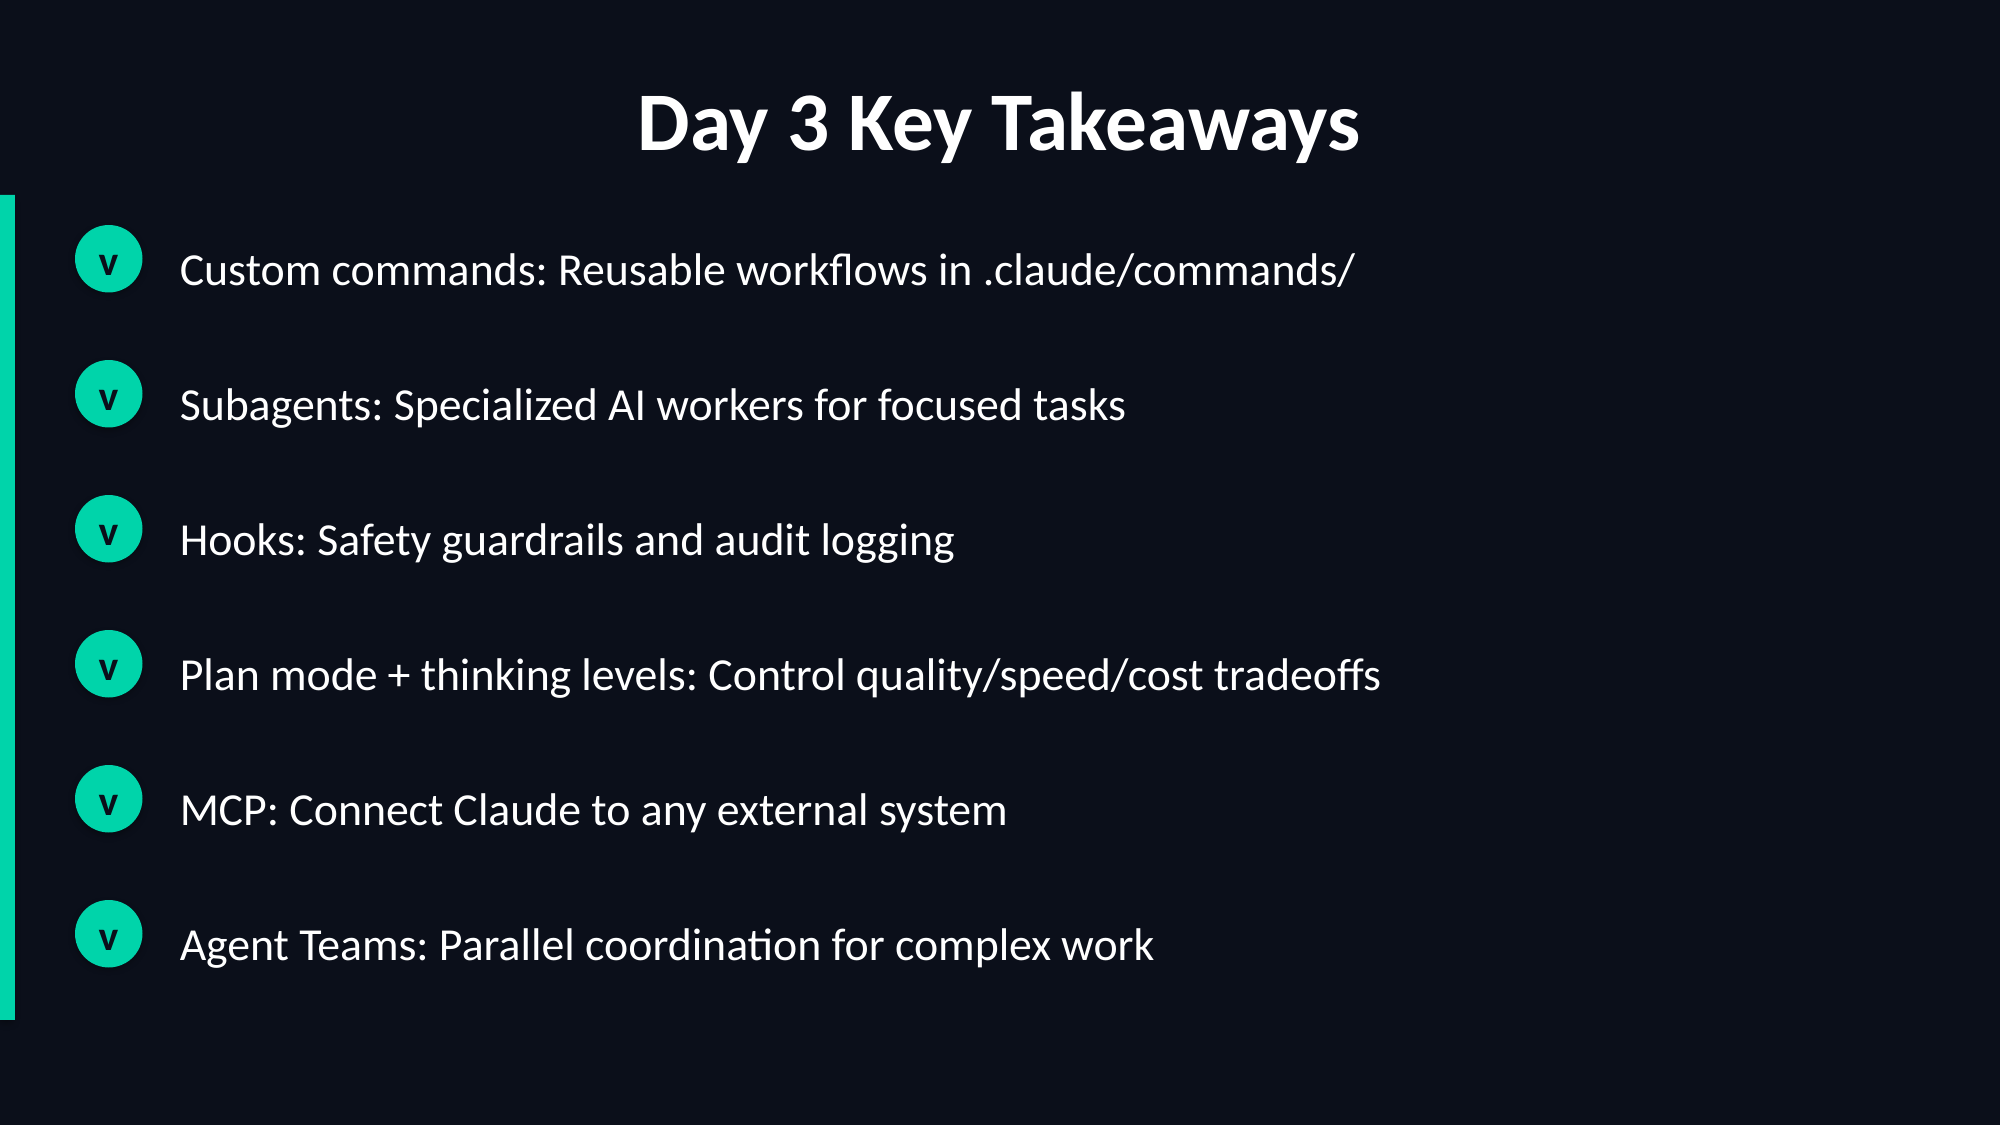

Day 3 Key Takeaways

v
Custom commands: Reusable workflows in .claude/commands/

v
Subagents: Specialized AI workers for focused tasks

v
Hooks: Safety guardrails and audit logging

v
Plan mode + thinking levels: Control quality/speed/cost tradeoffs

v
MCP: Connect Claude to any external system

v
Agent Teams: Parallel coordination for complex work